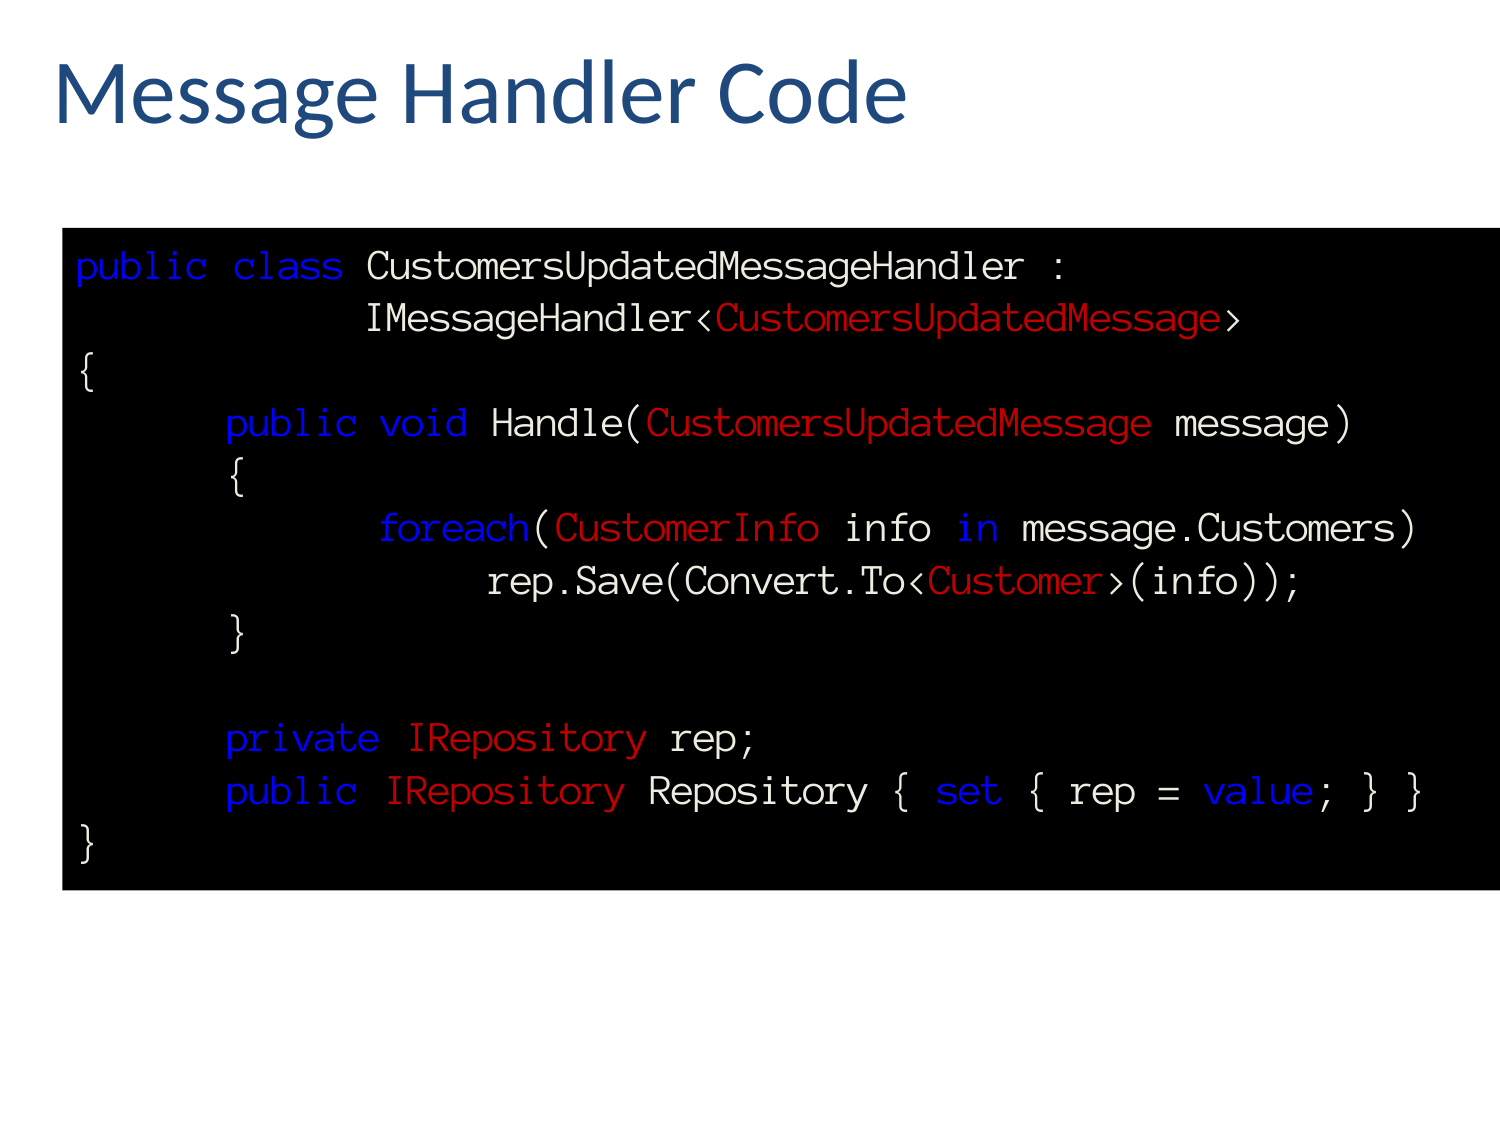

Message Handler Code
public class CustomersUpdatedMessageHandler :
             IMessageHandler<CustomersUpdatedMessage>
{
	public void Handle(CustomersUpdatedMessage message)
	{
		foreach(CustomerInfo info in message.Customers)
		     rep.Save(Convert.To<Customer>(info));
	}

	private IRepository rep;
	public IRepository Repository { set { rep = value; } }
}